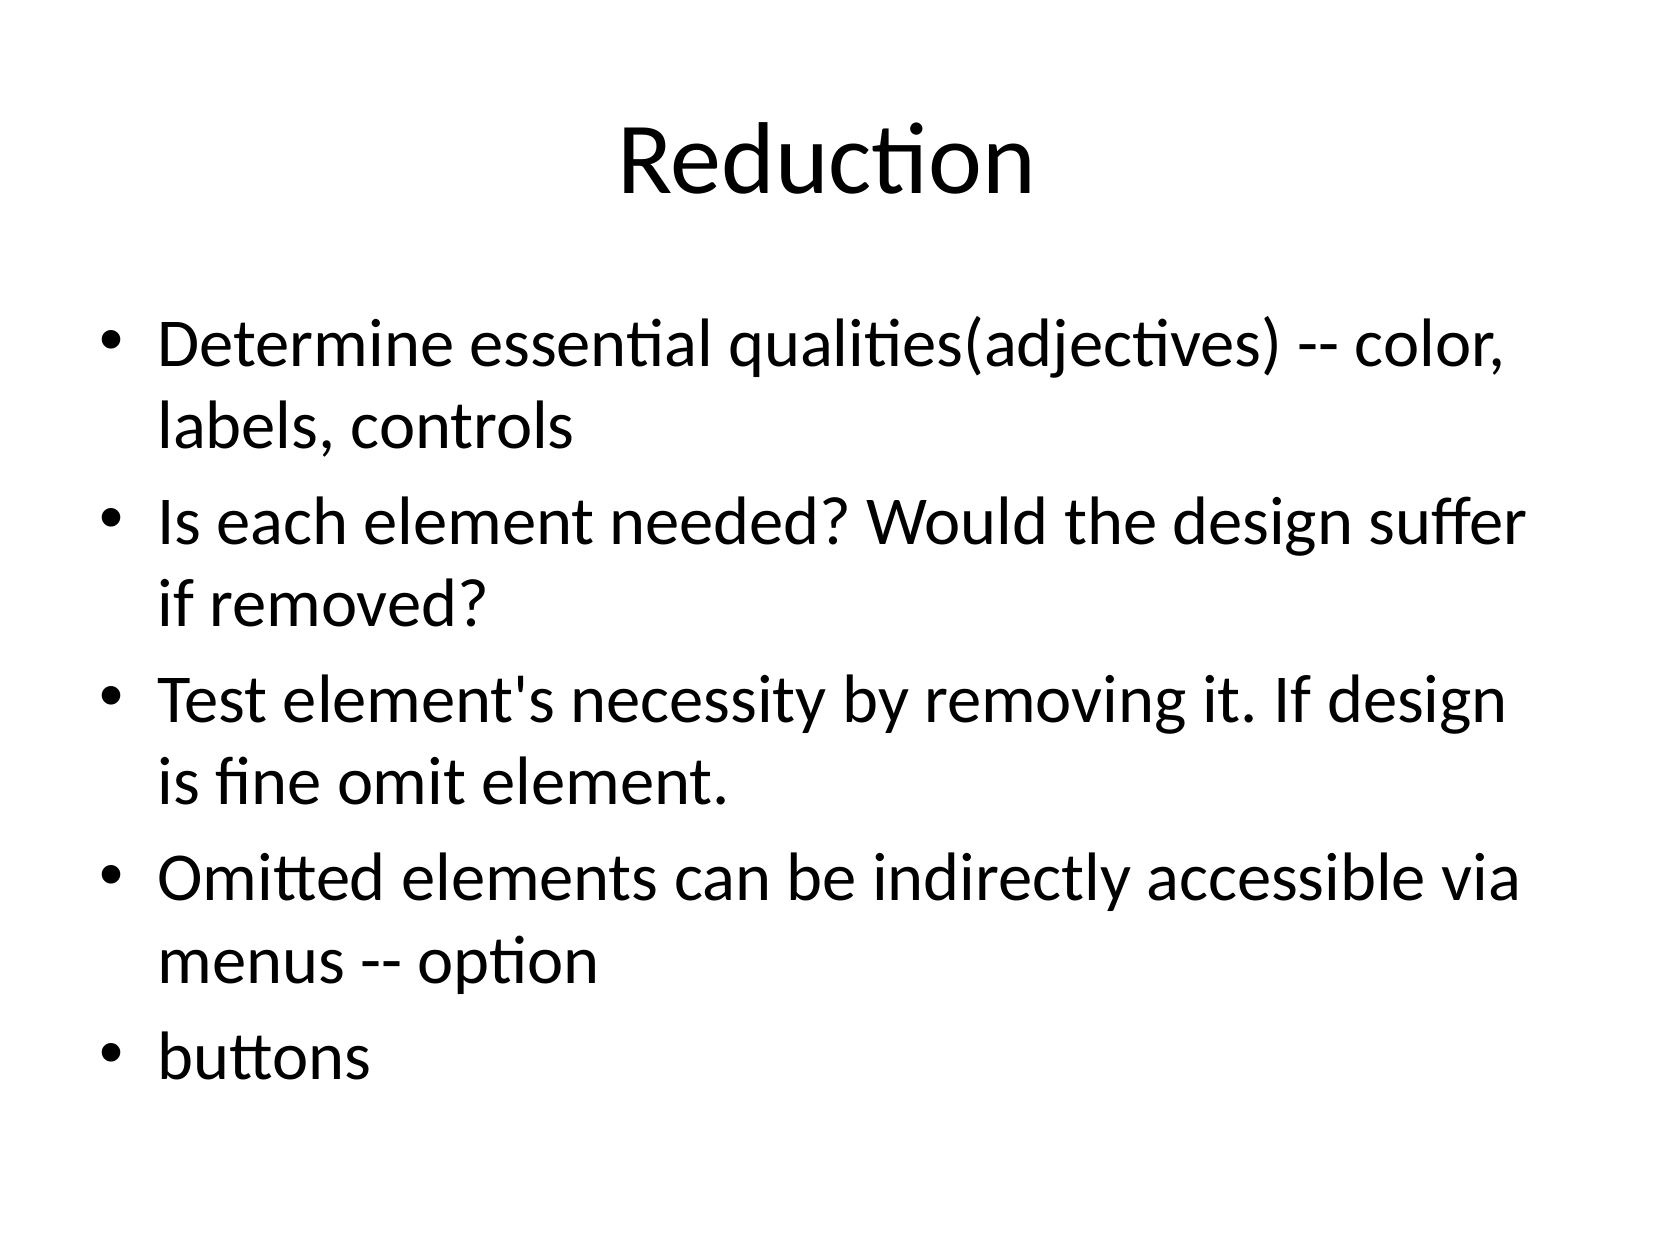

# Reduction
Determine essential qualities(adjectives) -- color, labels, controls
Is each element needed? Would the design suffer if removed?
Test element's necessity by removing it. If design is fine omit element.
Omitted elements can be indirectly accessible via menus -- option
buttons